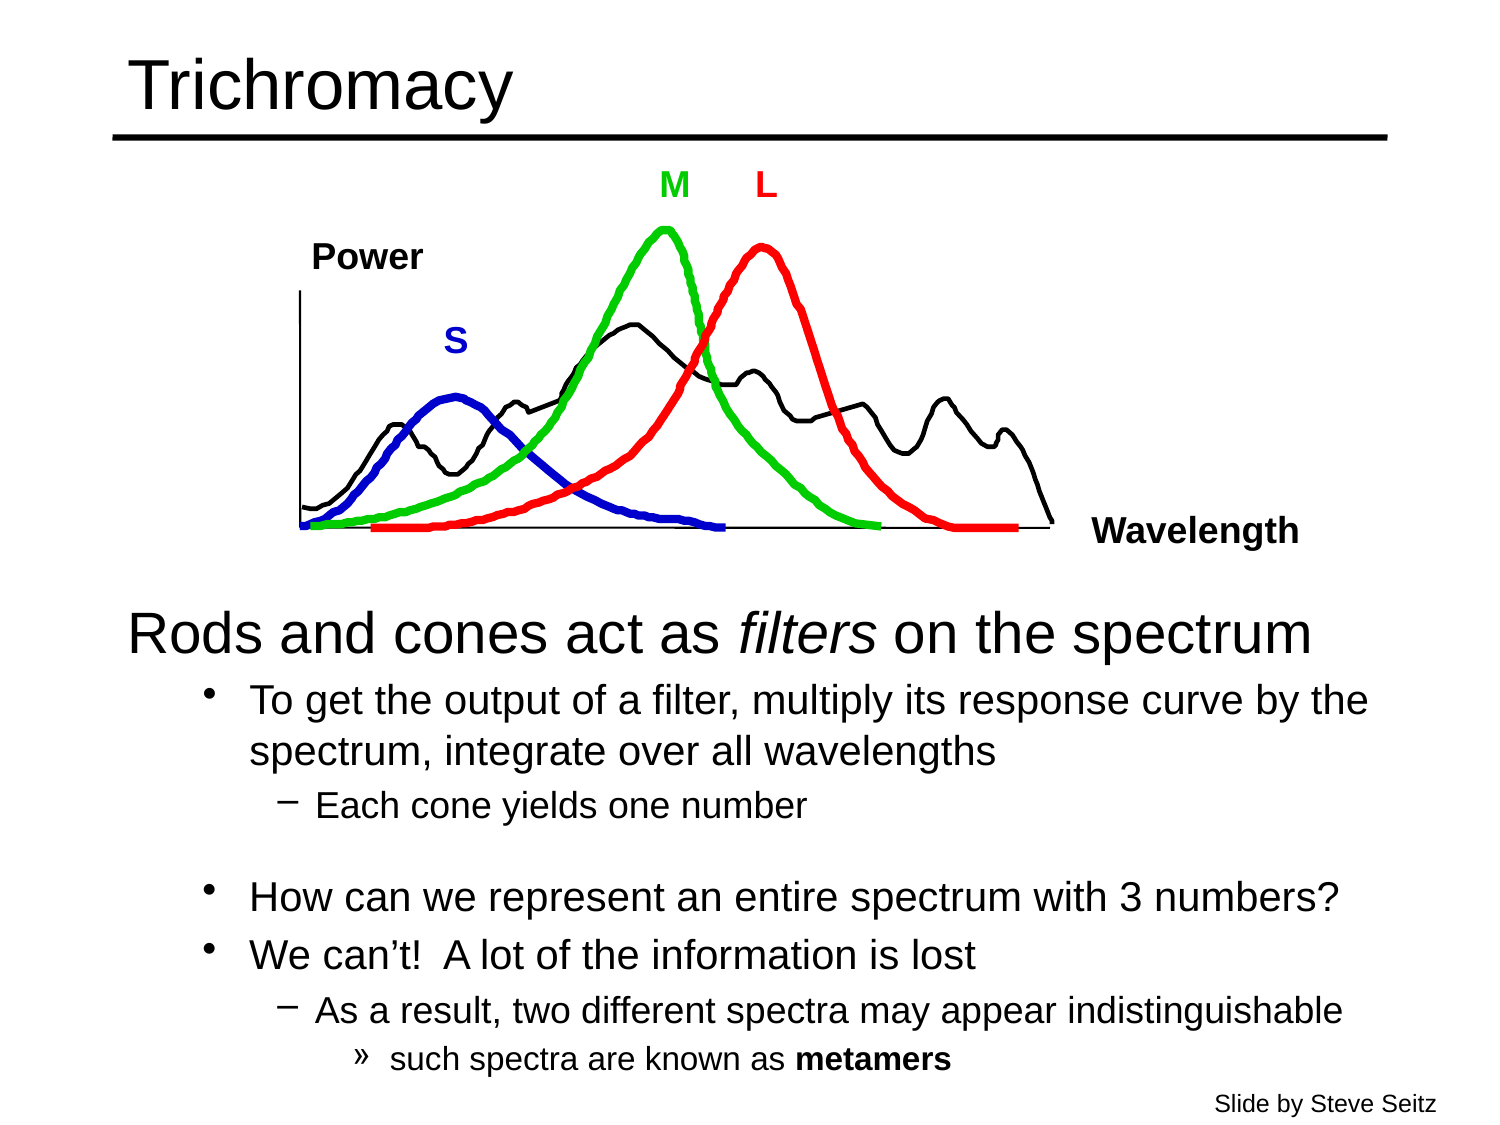

# Trichromacy
M

L

Power

S

Wavelength

Rods and cones act as filters on the spectrum
To get the output of a filter, multiply its response curve by the spectrum, integrate over all wavelengths
Each cone yields one number
How can we represent an entire spectrum with 3 numbers?
We can’t!  A lot of the information is lost
As a result, two different spectra may appear indistinguishable
such spectra are known as metamers
Slide by Steve Seitz